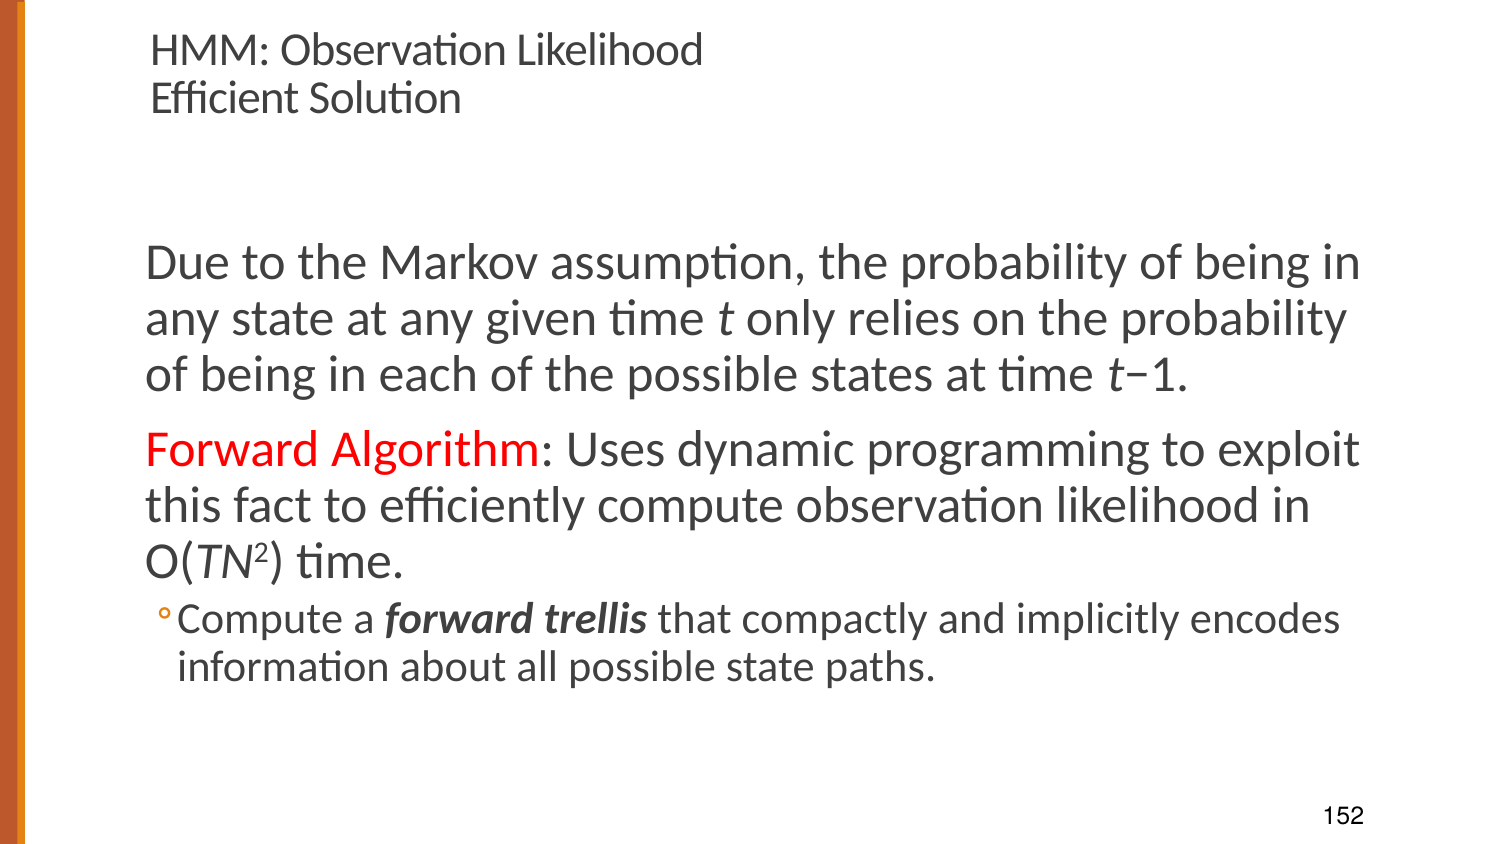

# HMM: Observation Likelihood Efficient Solution
Due to the Markov assumption, the probability of being in any state at any given time t only relies on the probability of being in each of the possible states at time t−1.
Forward Algorithm: Uses dynamic programming to exploit this fact to efficiently compute observation likelihood in O(TN2) time.
Compute a forward trellis that compactly and implicitly encodes information about all possible state paths.
152